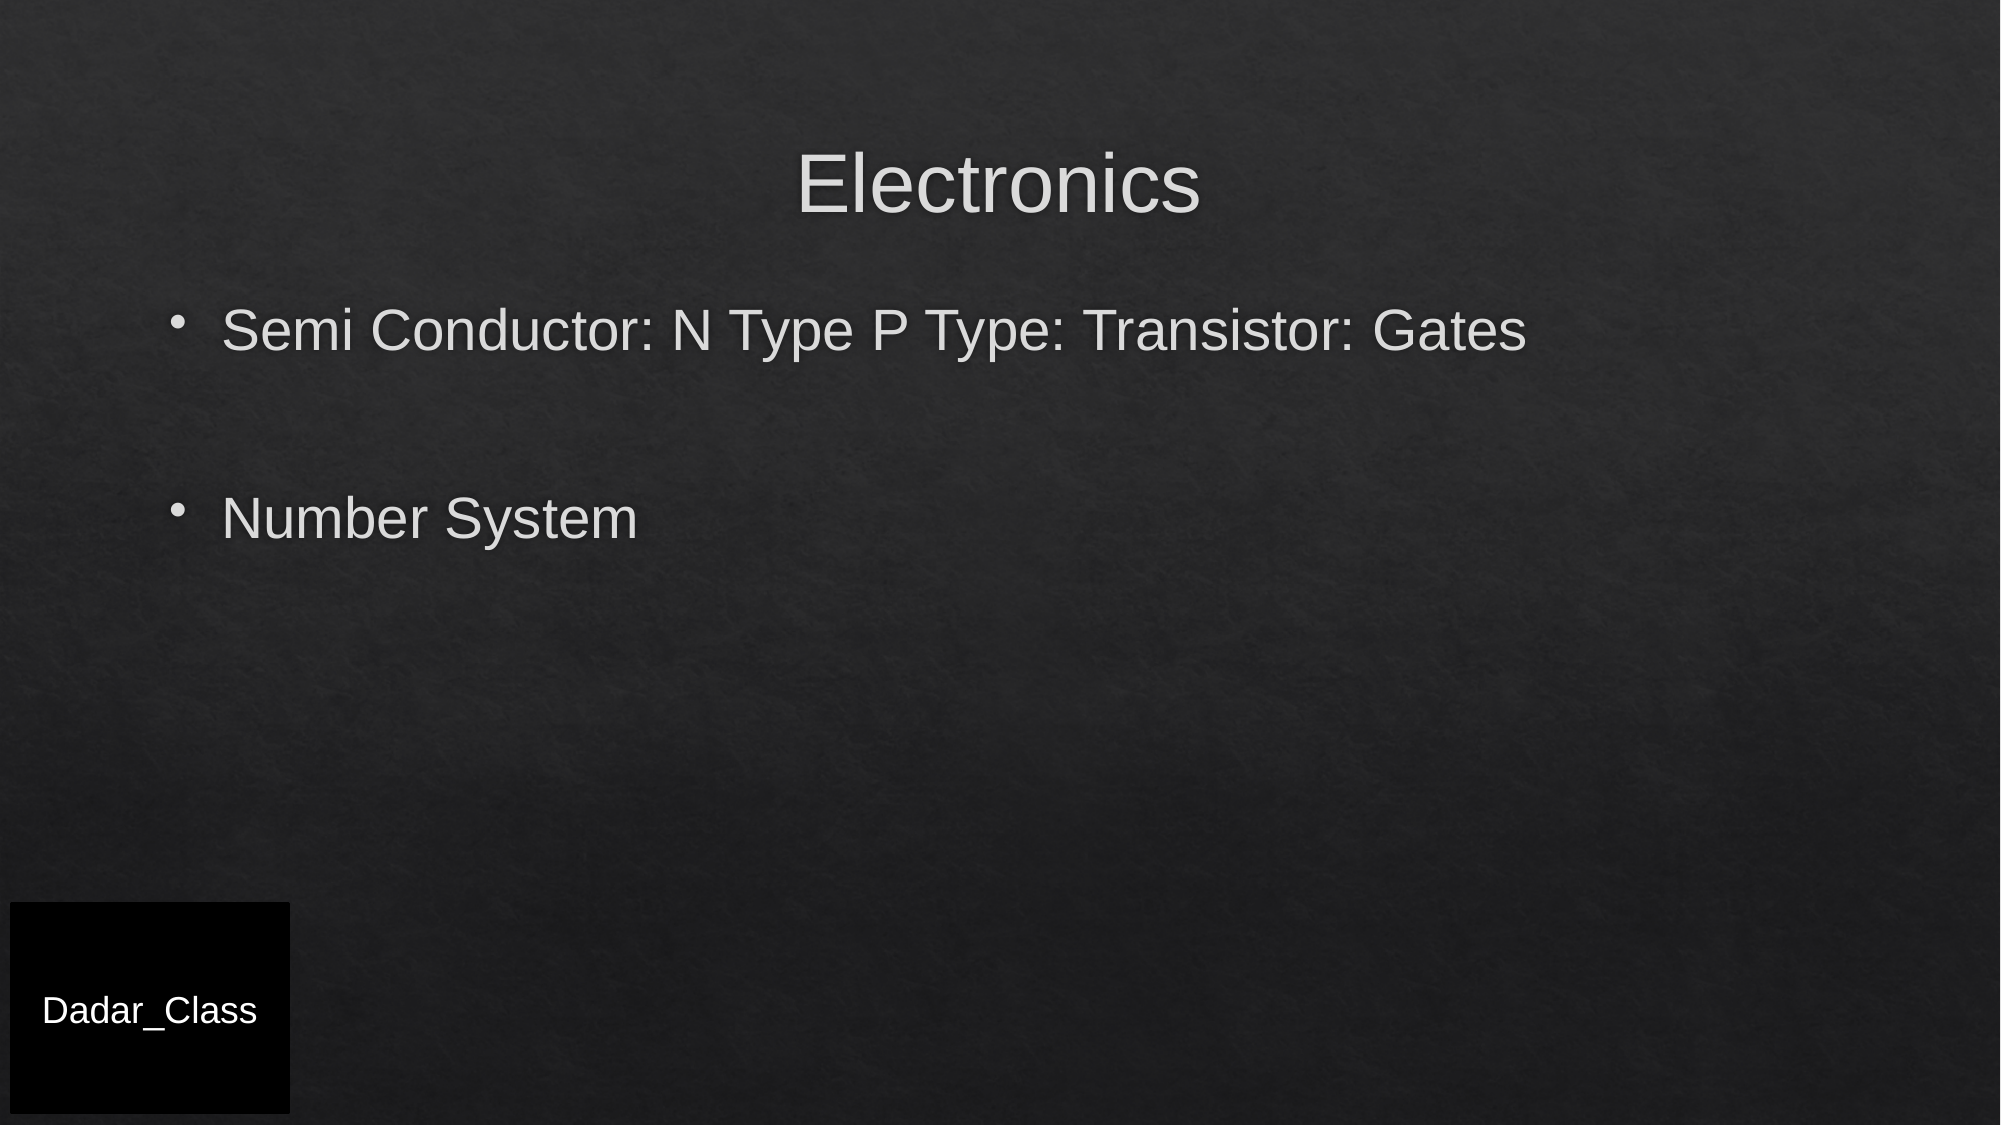

# Electronics
Semi Conductor: N Type P Type: Transistor: Gates

Number System
Dadar_Class